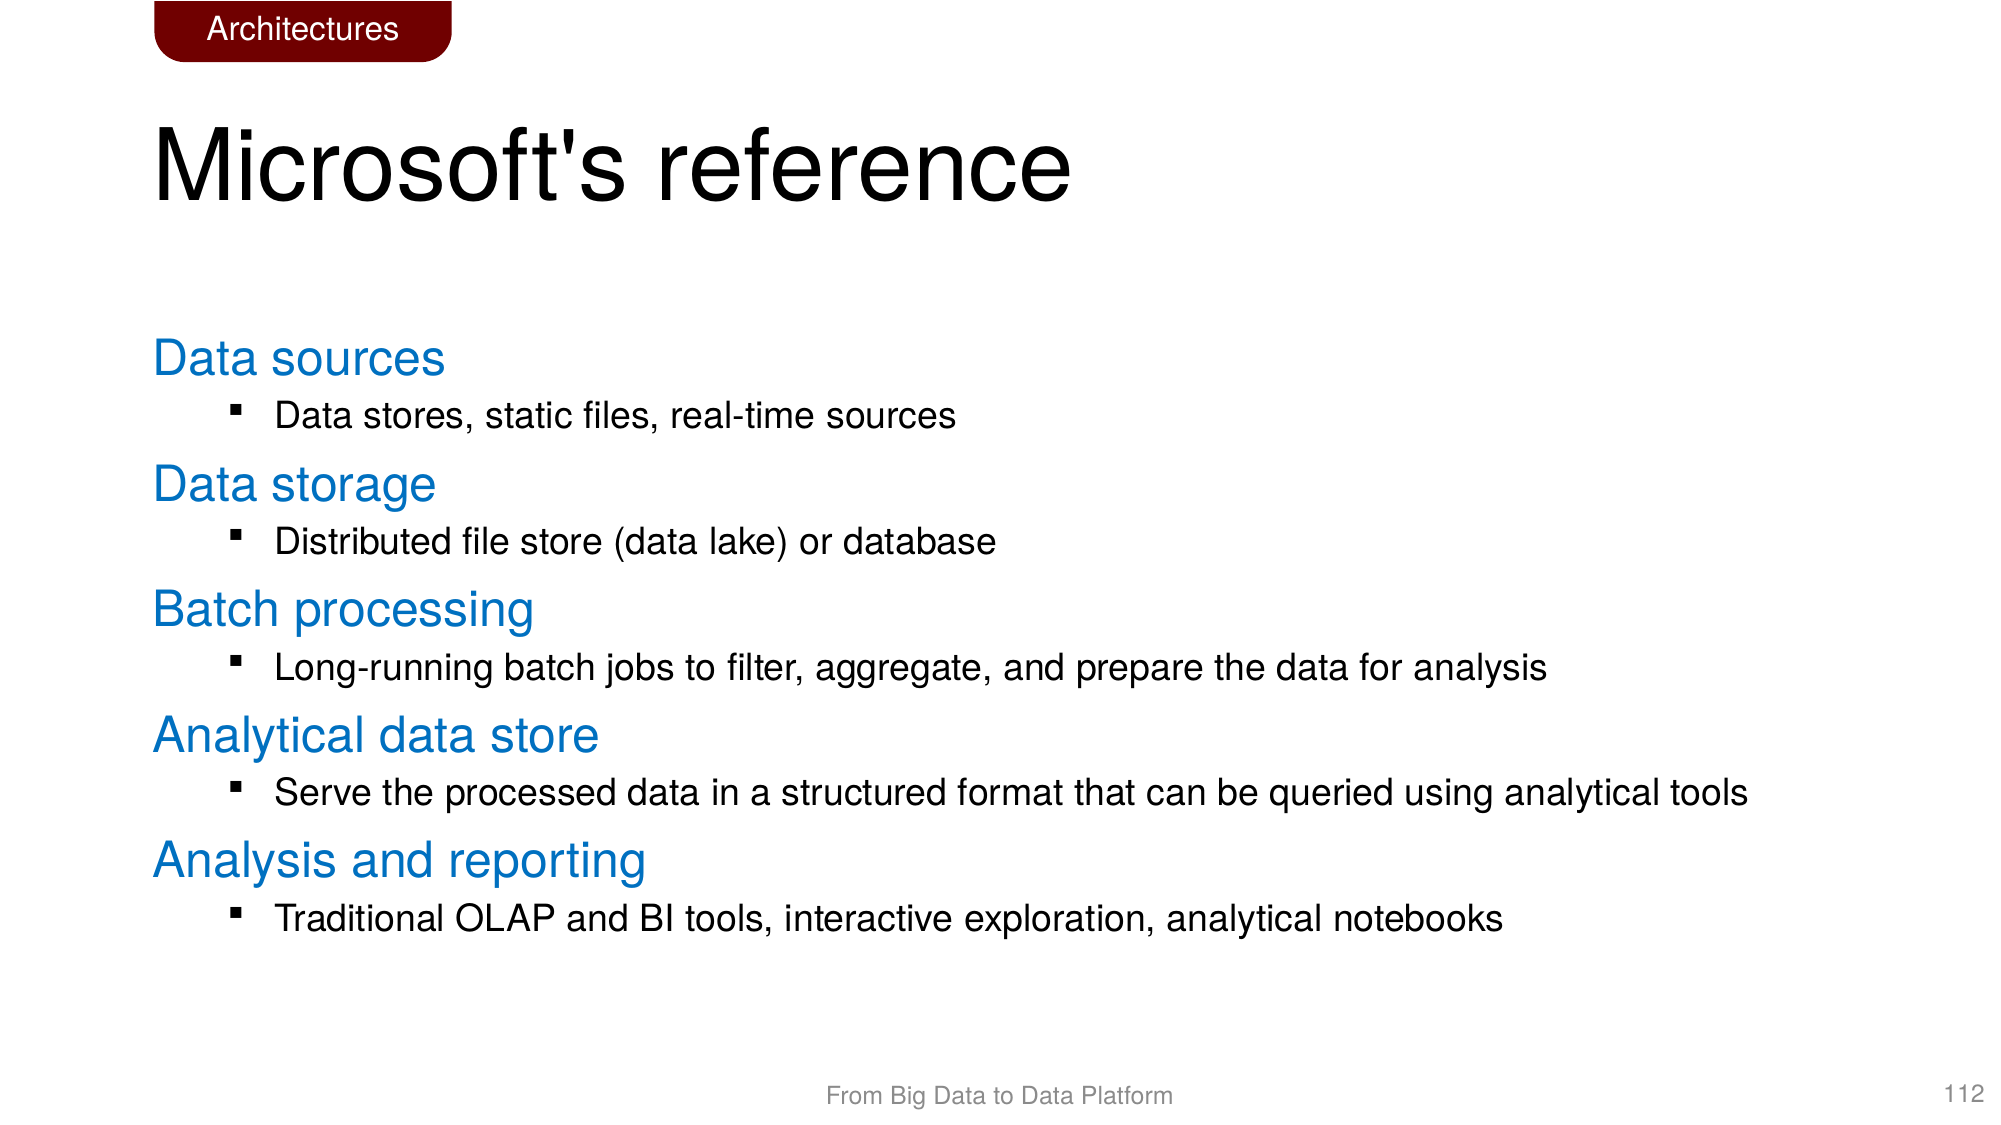

Architectures
# Microsoft's reference
Data sources
Data stores, static files, real-time sources
Data storage
Distributed file store (data lake) or database
Batch processing
Long-running batch jobs to filter, aggregate, and prepare the data for analysis
Analytical data store
Serve the processed data in a structured format that can be queried using analytical tools
Analysis and reporting
Traditional OLAP and BI tools, interactive exploration, analytical notebooks
112